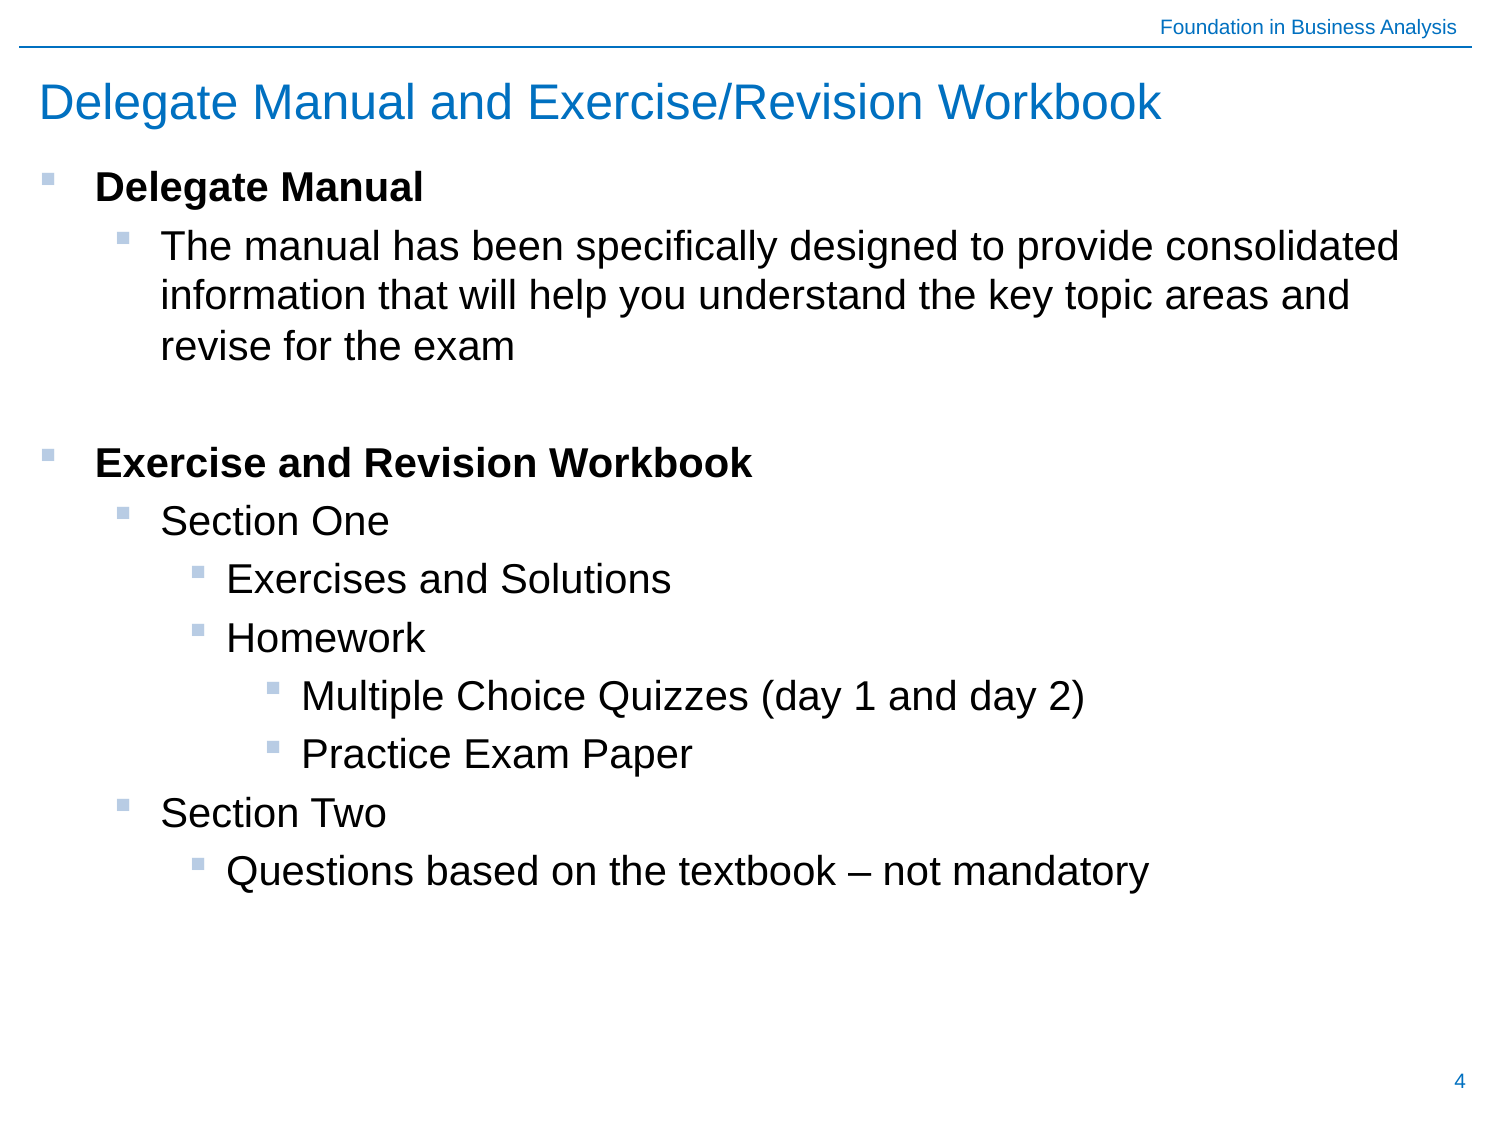

# Delegate Manual and Exercise/Revision Workbook
Delegate Manual
The manual has been specifically designed to provide consolidated information that will help you understand the key topic areas and revise for the exam

Exercise and Revision Workbook
Section One
Exercises and Solutions
Homework
Multiple Choice Quizzes (day 1 and day 2)
Practice Exam Paper
Section Two
Questions based on the textbook – not mandatory